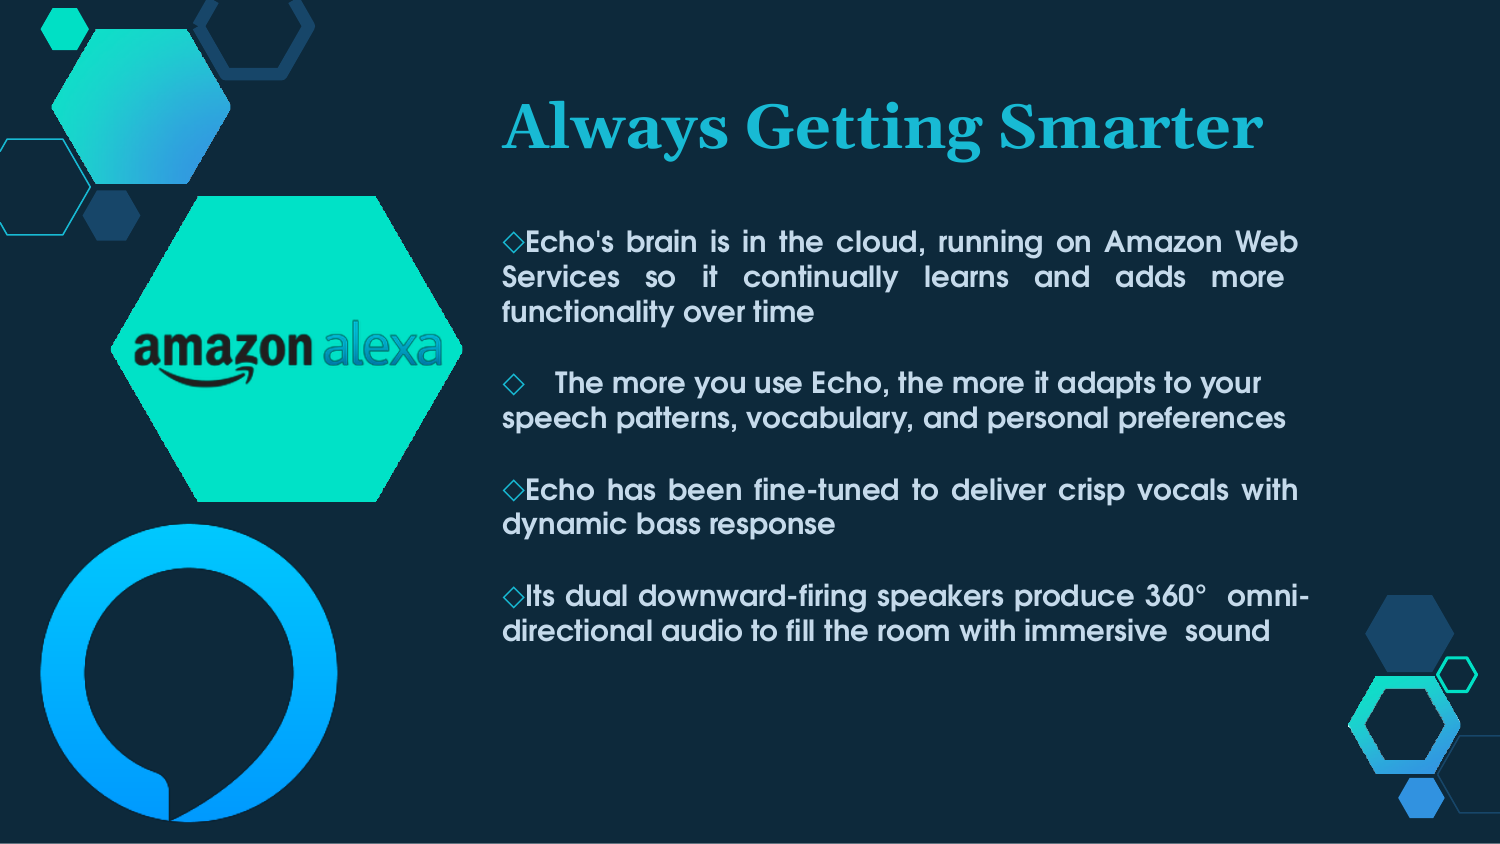

# Always Getting Smarter

Echo's brain is in the cloud, running on Amazon Web  Services so it continually learns and adds more  functionality over time

The more you use Echo, the more it adapts to your
speech patterns, vocabulary, and personal preferences

Echo has been fine-tuned to deliver crisp vocals with  dynamic bass response

Its dual downward-firing speakers produce 360°  omni-directional audio to fill the room with immersive  sound